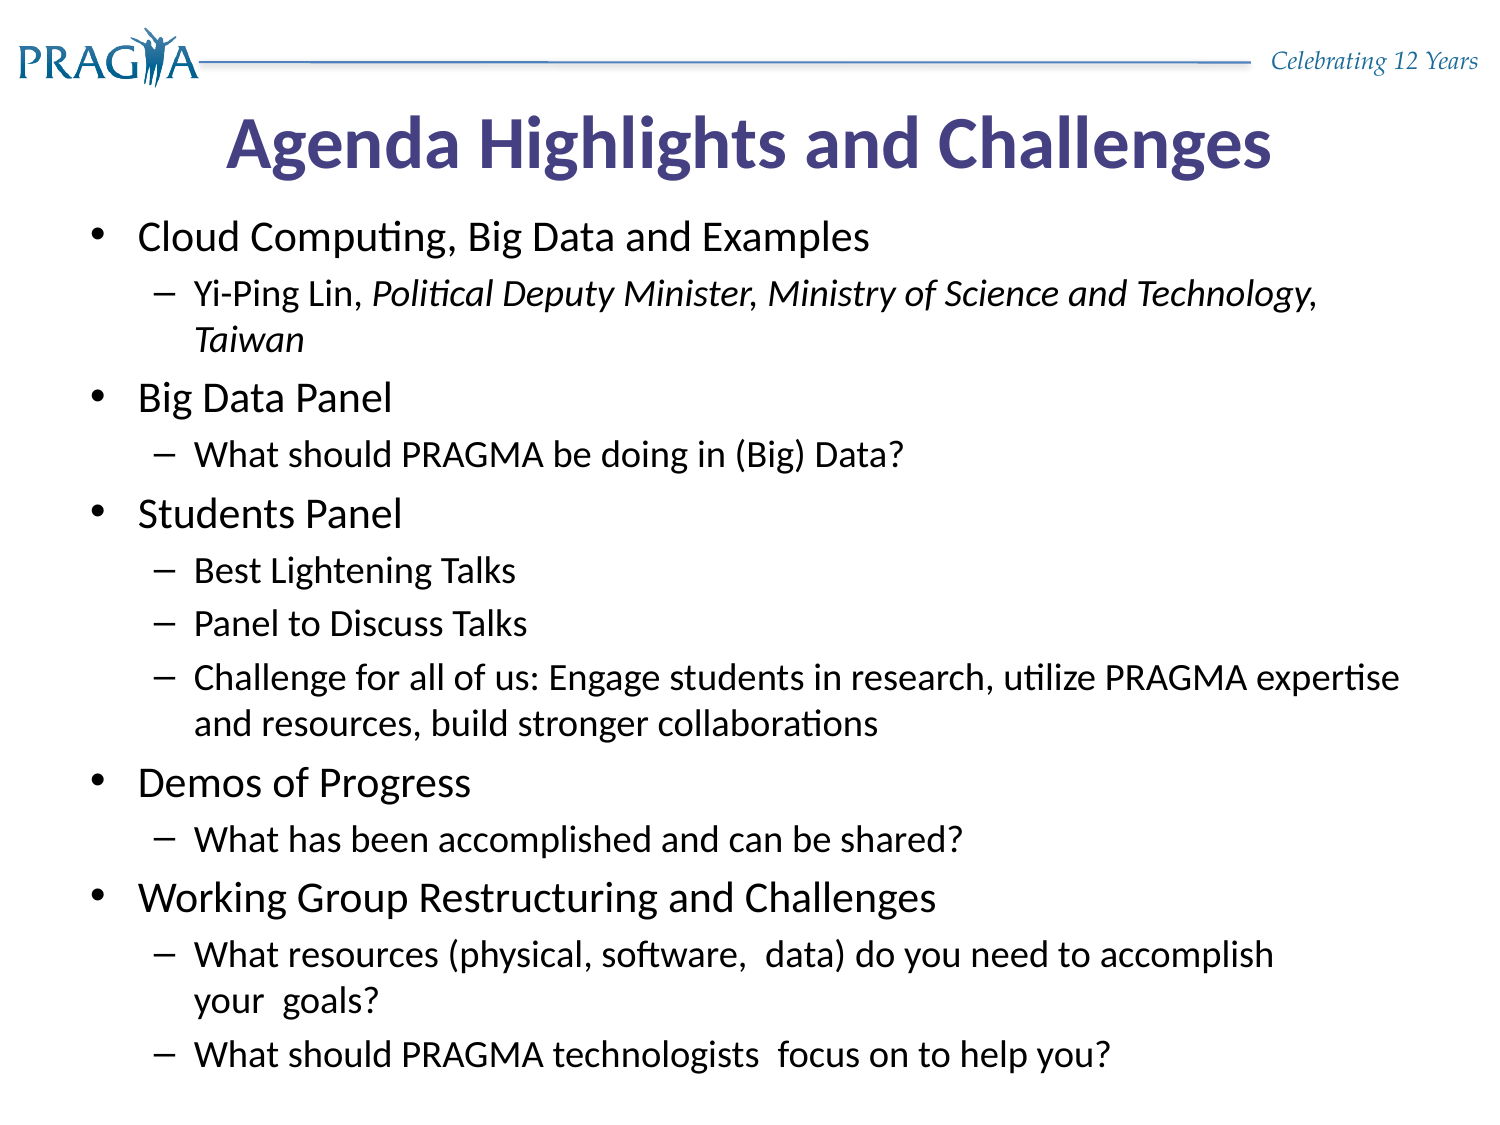

# Agenda Highlights and Challenges
Cloud Computing, Big Data and Examples
Yi-Ping Lin, Political Deputy Minister, Ministry of Science and Technology, Taiwan
Big Data Panel
What should PRAGMA be doing in (Big) Data?
Students Panel
Best Lightening Talks
Panel to Discuss Talks
Challenge for all of us: Engage students in research, utilize PRAGMA expertise and resources, build stronger collaborations
Demos of Progress
What has been accomplished and can be shared?
Working Group Restructuring and Challenges
What resources (physical, software,  data) do you need to accomplish your  goals?
What should PRAGMA technologists  focus on to help you?